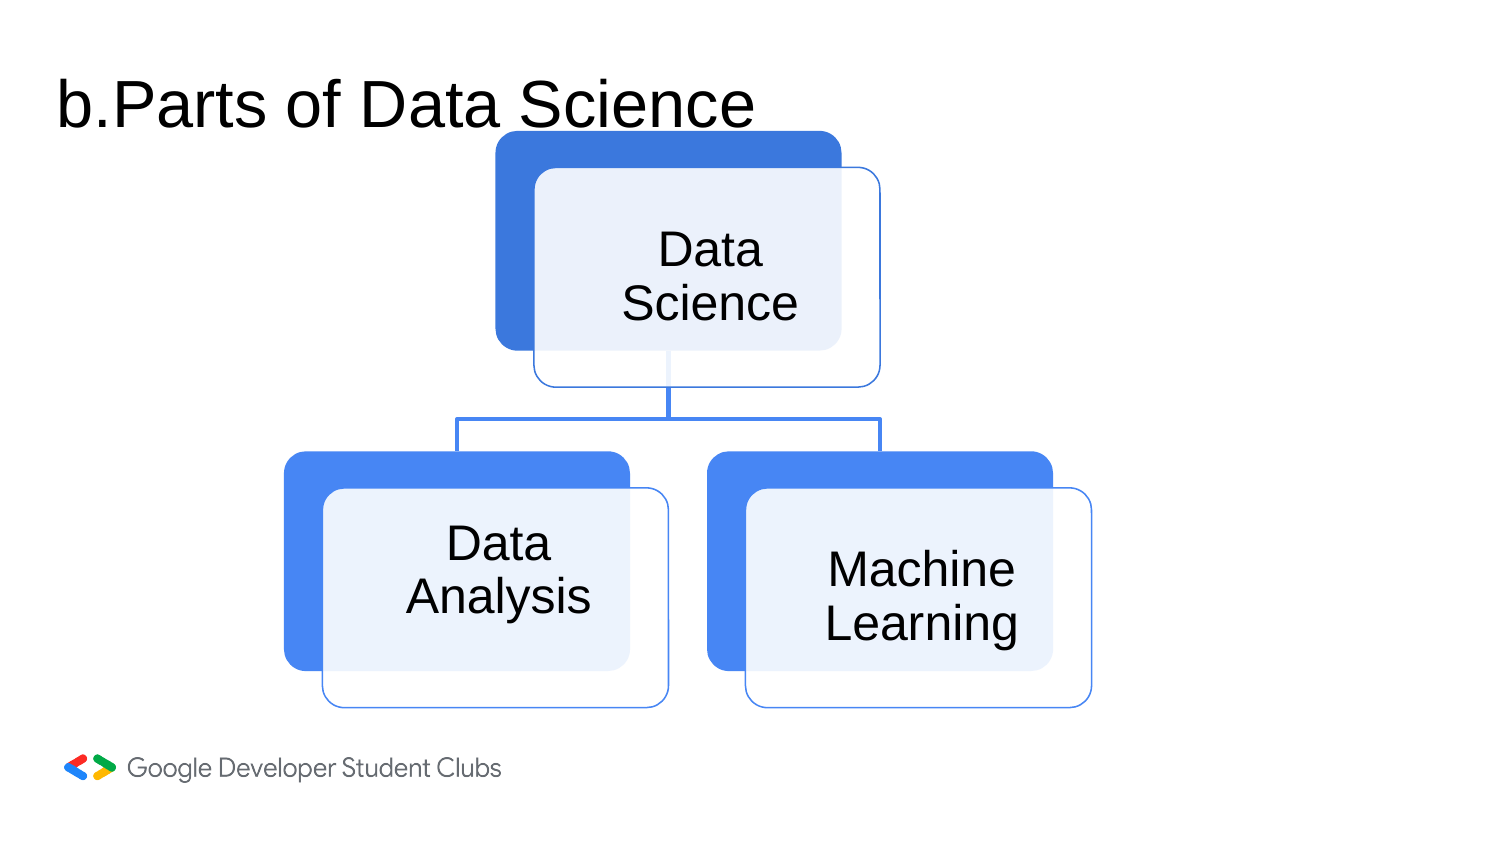

# b.Parts of Data Science
Data Science
Data Analysis
Machine Learning